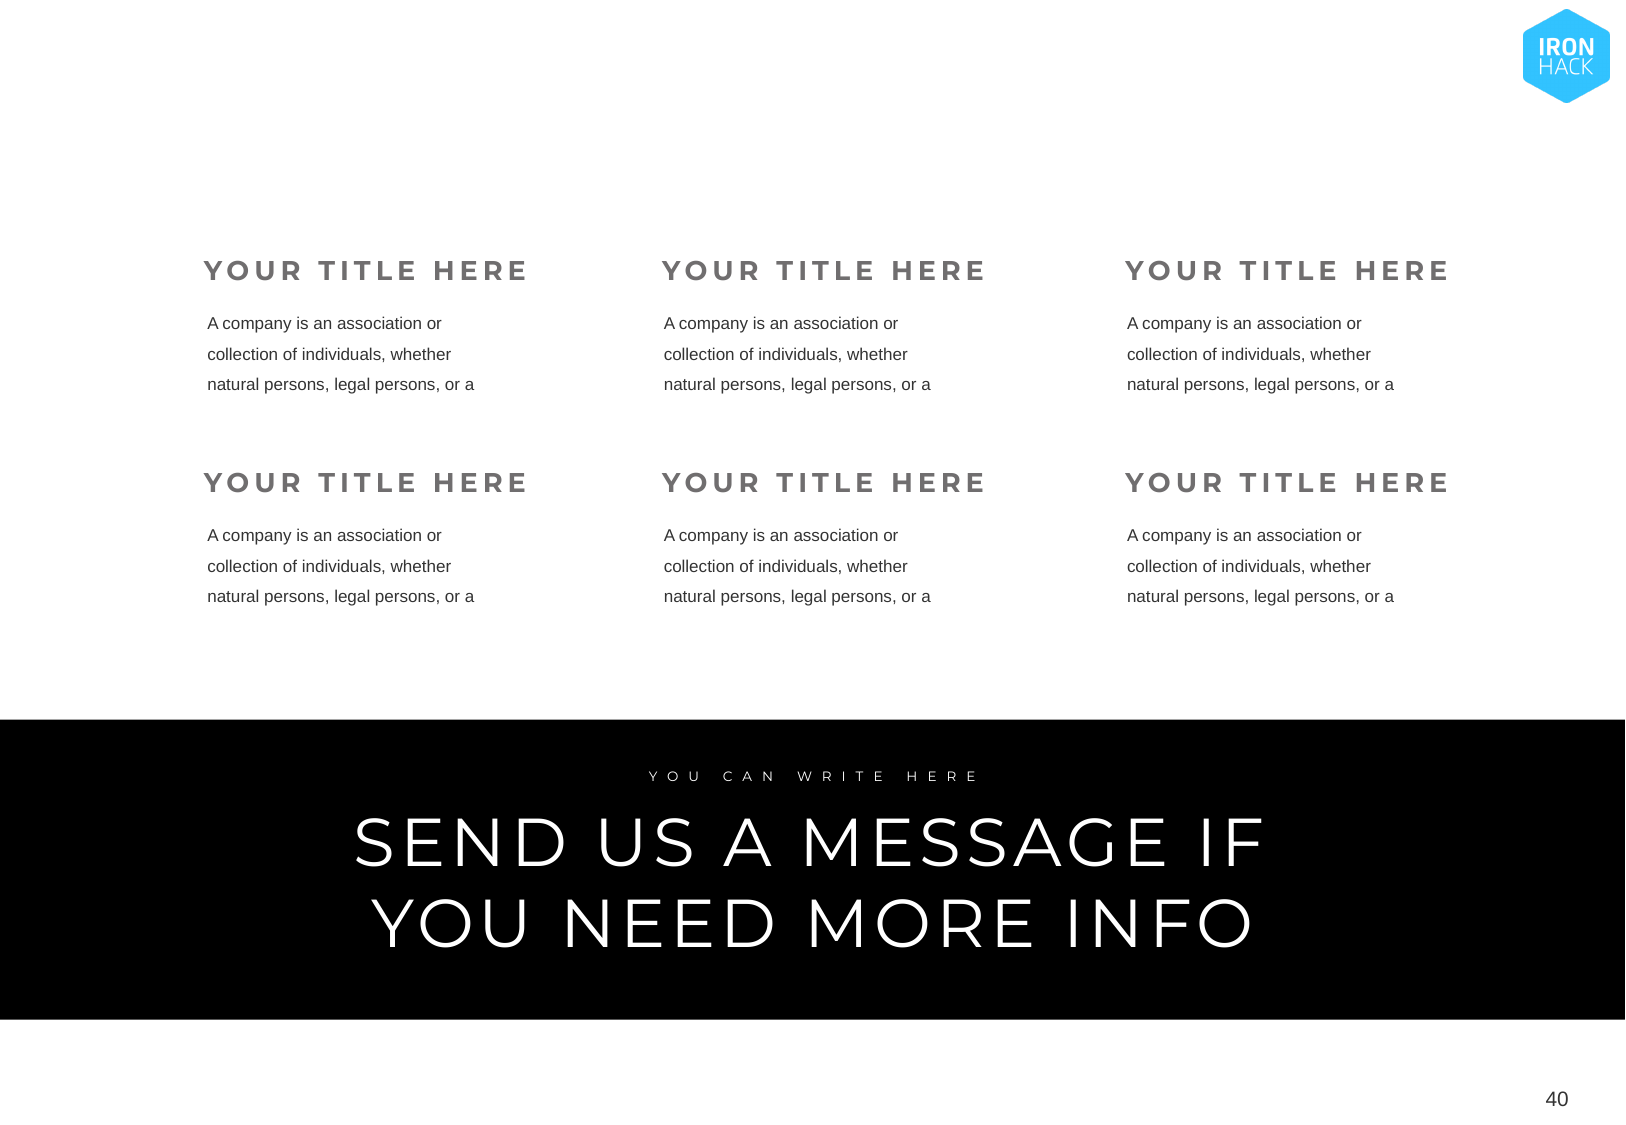

YOUR TITLE HERE
YOUR TITLE HERE
YOUR TITLE HERE
A company is an association or collection of individuals, whether natural persons, legal persons, or a
A company is an association or collection of individuals, whether natural persons, legal persons, or a
A company is an association or collection of individuals, whether natural persons, legal persons, or a
YOUR TITLE HERE
YOUR TITLE HERE
YOUR TITLE HERE
A company is an association or collection of individuals, whether natural persons, legal persons, or a
A company is an association or collection of individuals, whether natural persons, legal persons, or a
A company is an association or collection of individuals, whether natural persons, legal persons, or a

YOU CAN WRITE HERE
SEND US A MESSAGE IF YOU NEED MORE INFO